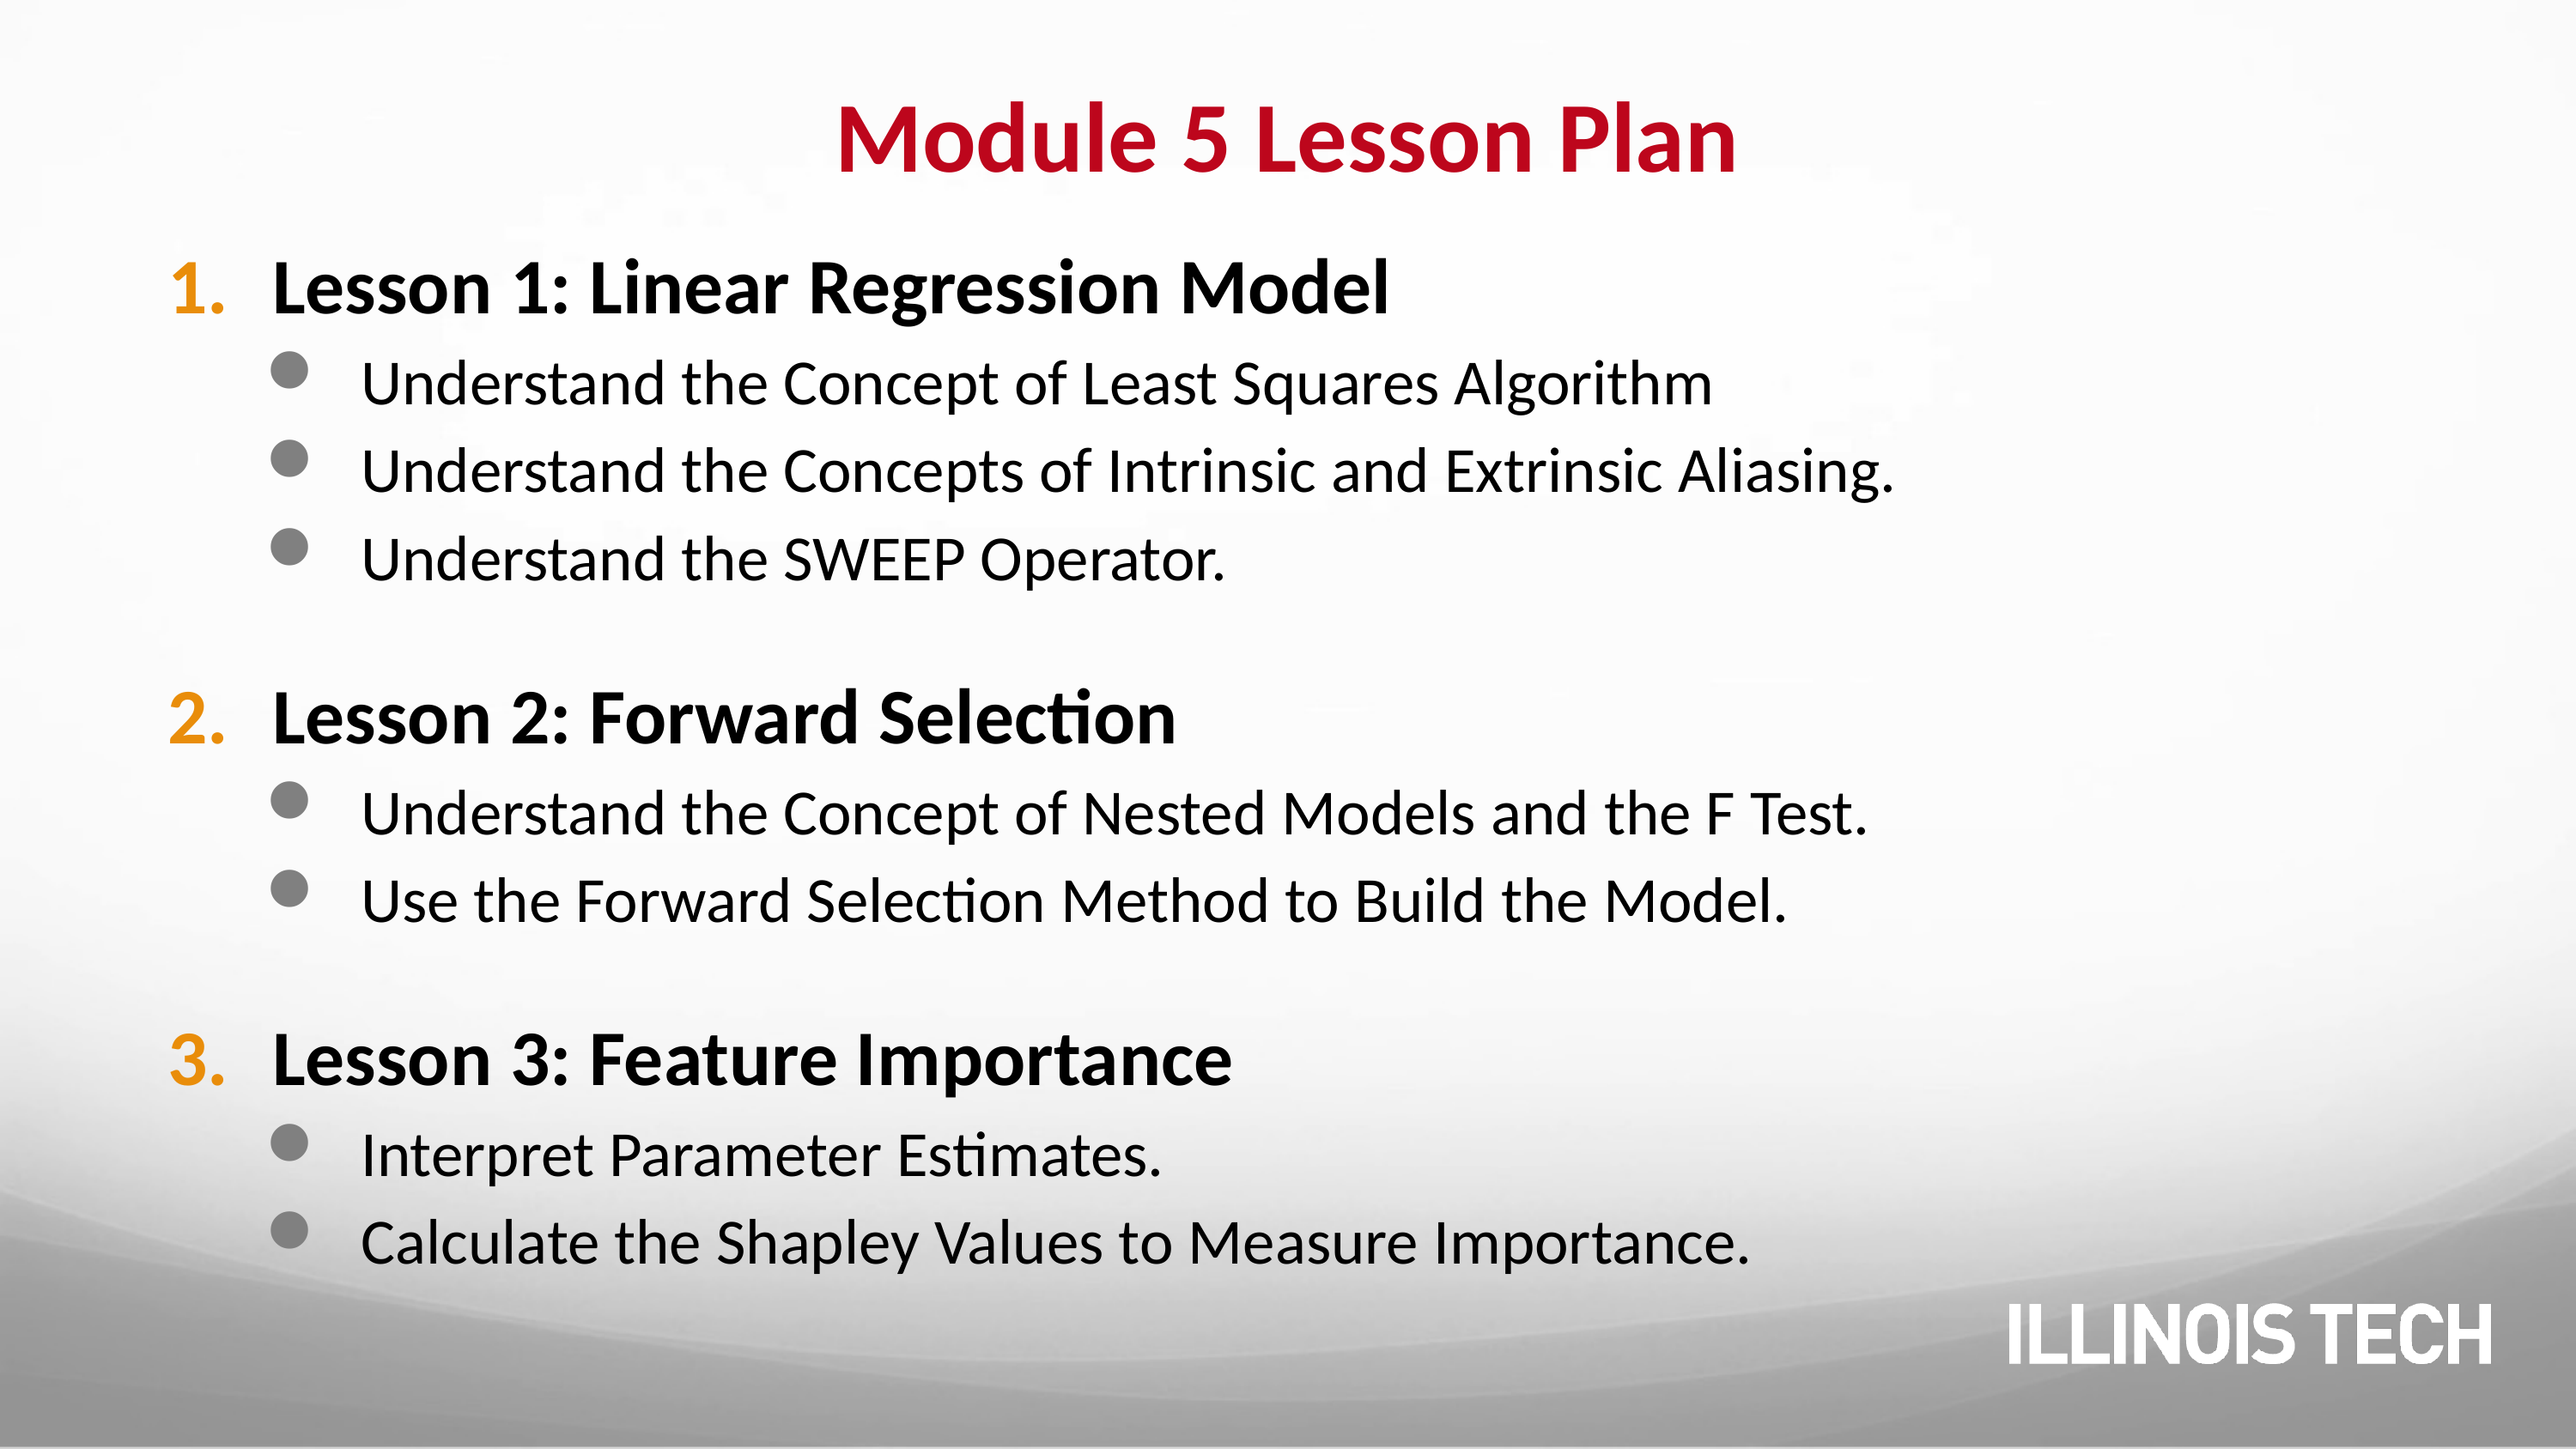

# Module 5 Lesson Plan
Lesson 1: Linear Regression Model
Understand the Concept of Least Squares Algorithm
Understand the Concepts of Intrinsic and Extrinsic Aliasing.
Understand the SWEEP Operator.
Lesson 2: Forward Selection
Understand the Concept of Nested Models and the F Test.
Use the Forward Selection Method to Build the Model.
Lesson 3: Feature Importance
Interpret Parameter Estimates.
Calculate the Shapley Values to Measure Importance.